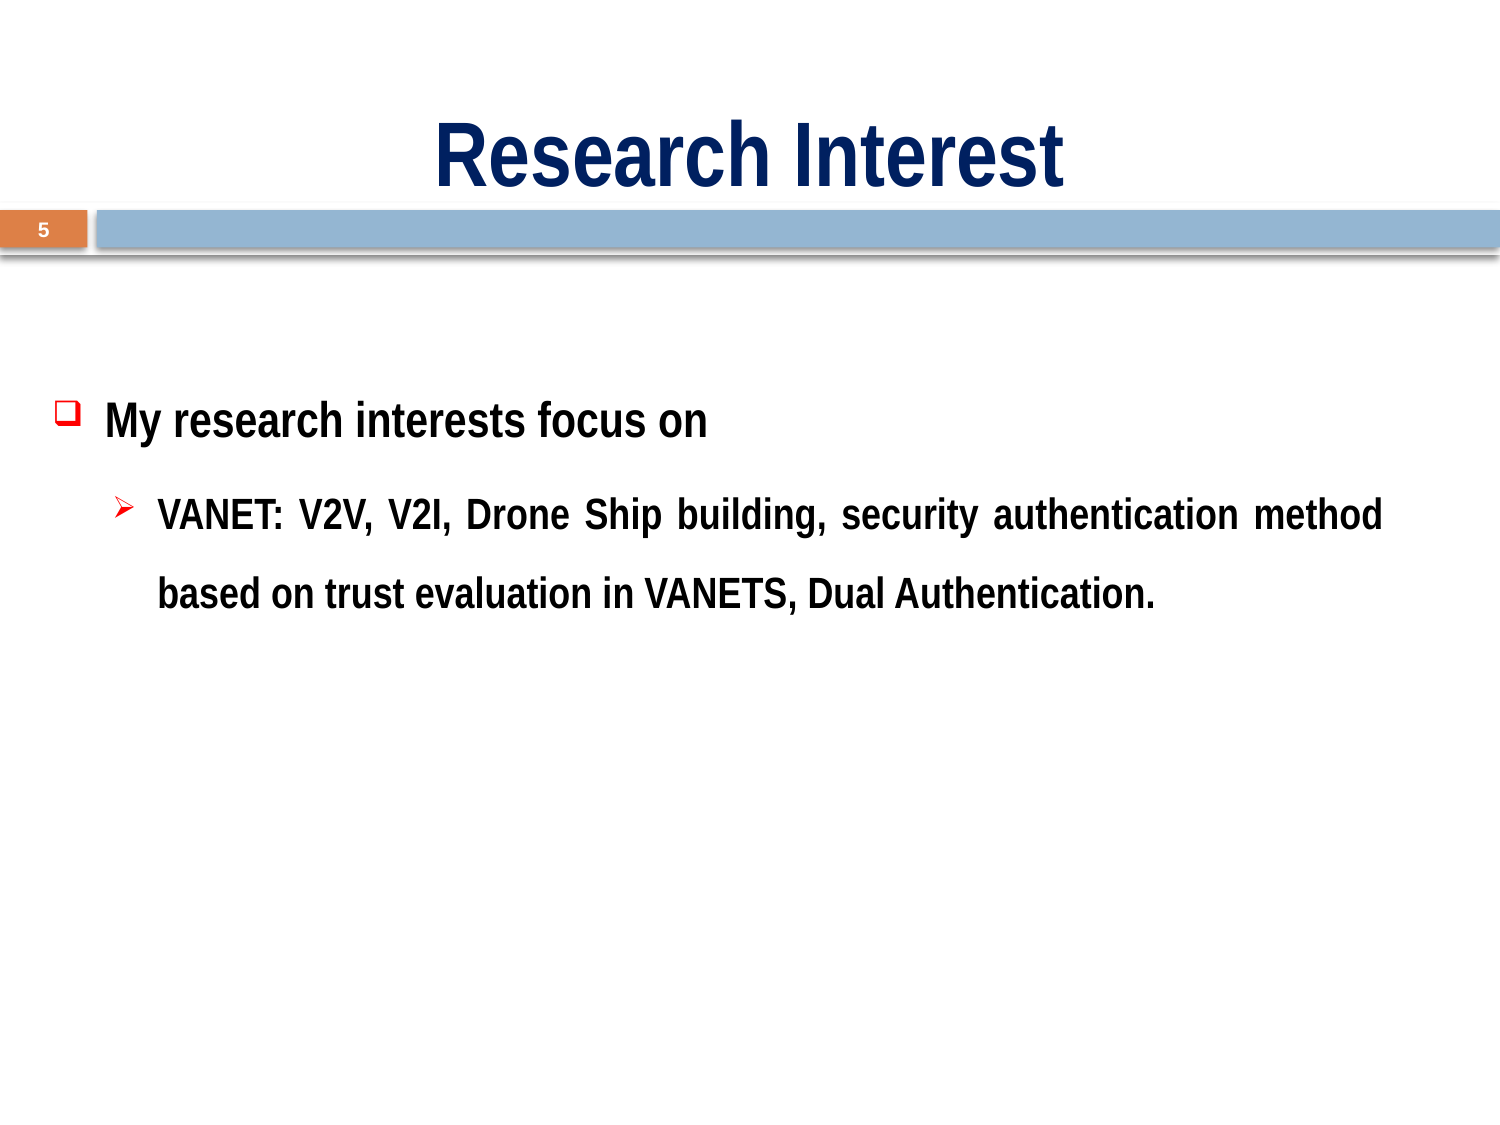

Research Interest
5
My research interests focus on
VANET: V2V, V2I, Drone Ship building, security authentication method based on trust evaluation in VANETS, Dual Authentication.